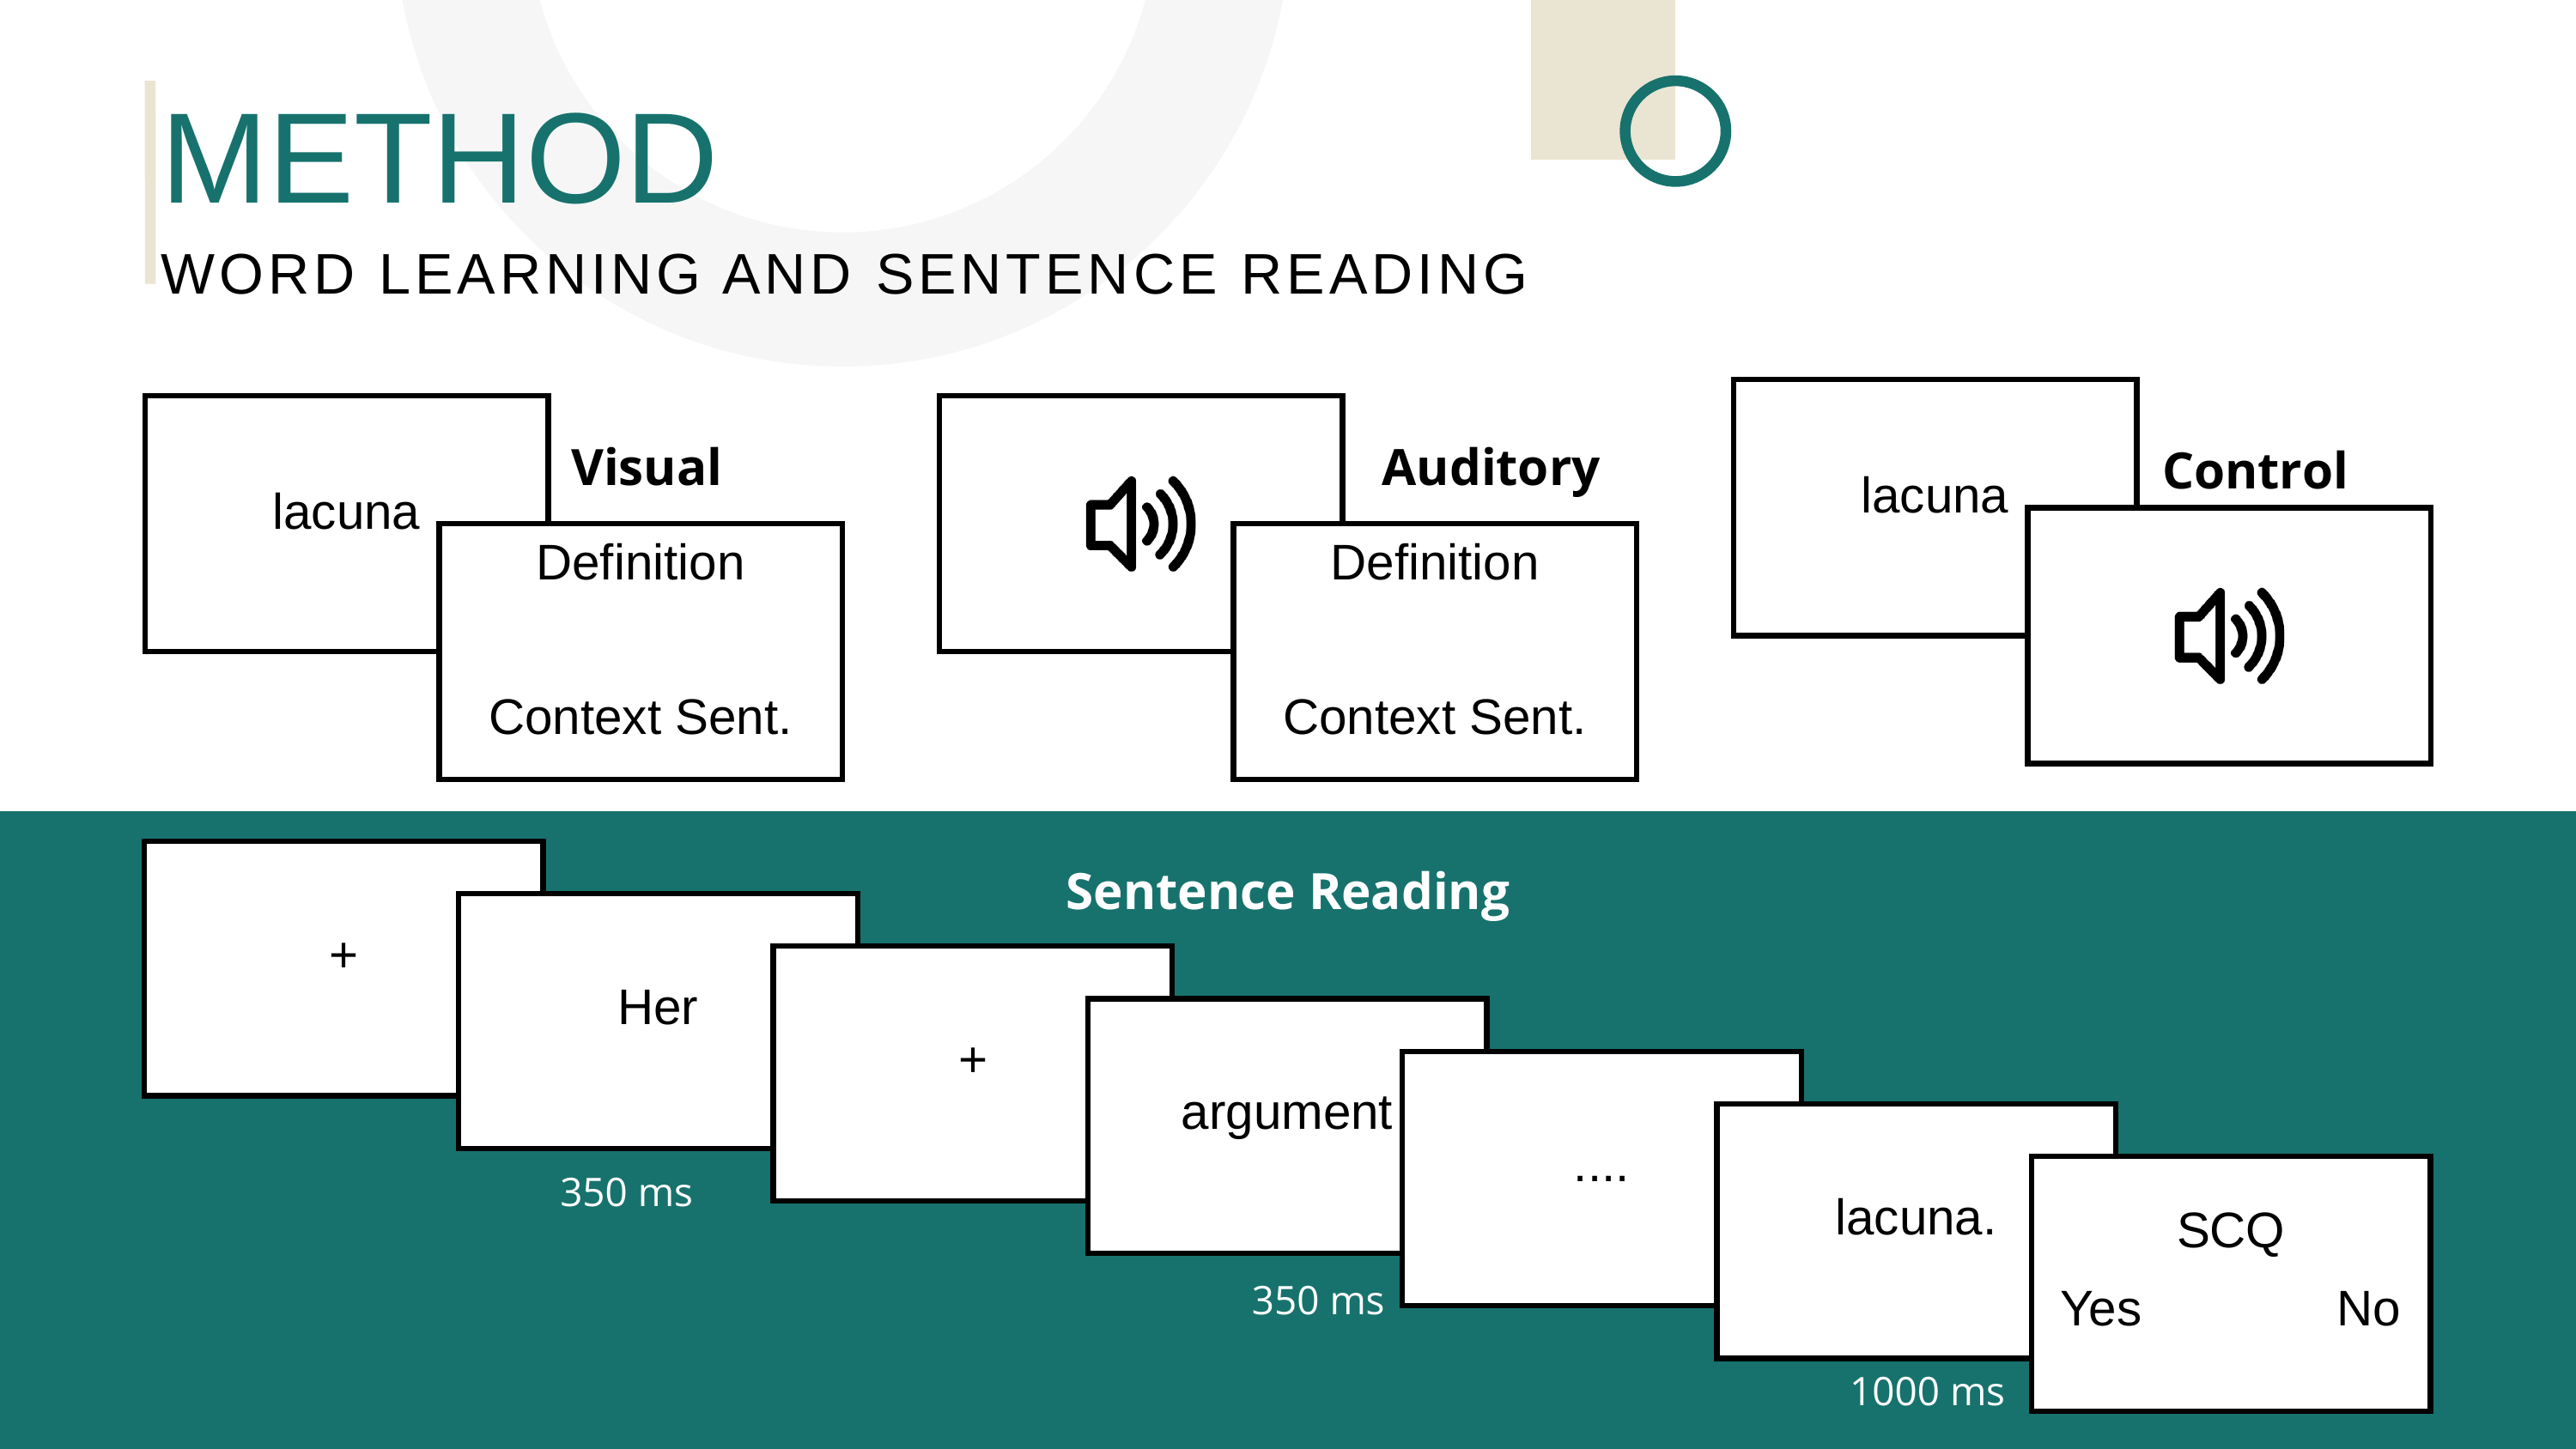

METHOD
WORD LEARNING AND SENTENCE READING

lacuna
Control

lacuna
Visual

Definition

Context Sent.

Auditory

Definition

Context Sent.

+

Her

+

argument

....

lacuna.

SCQ
Yes              No
350 ms
350 ms
1000 ms
Sentence Reading